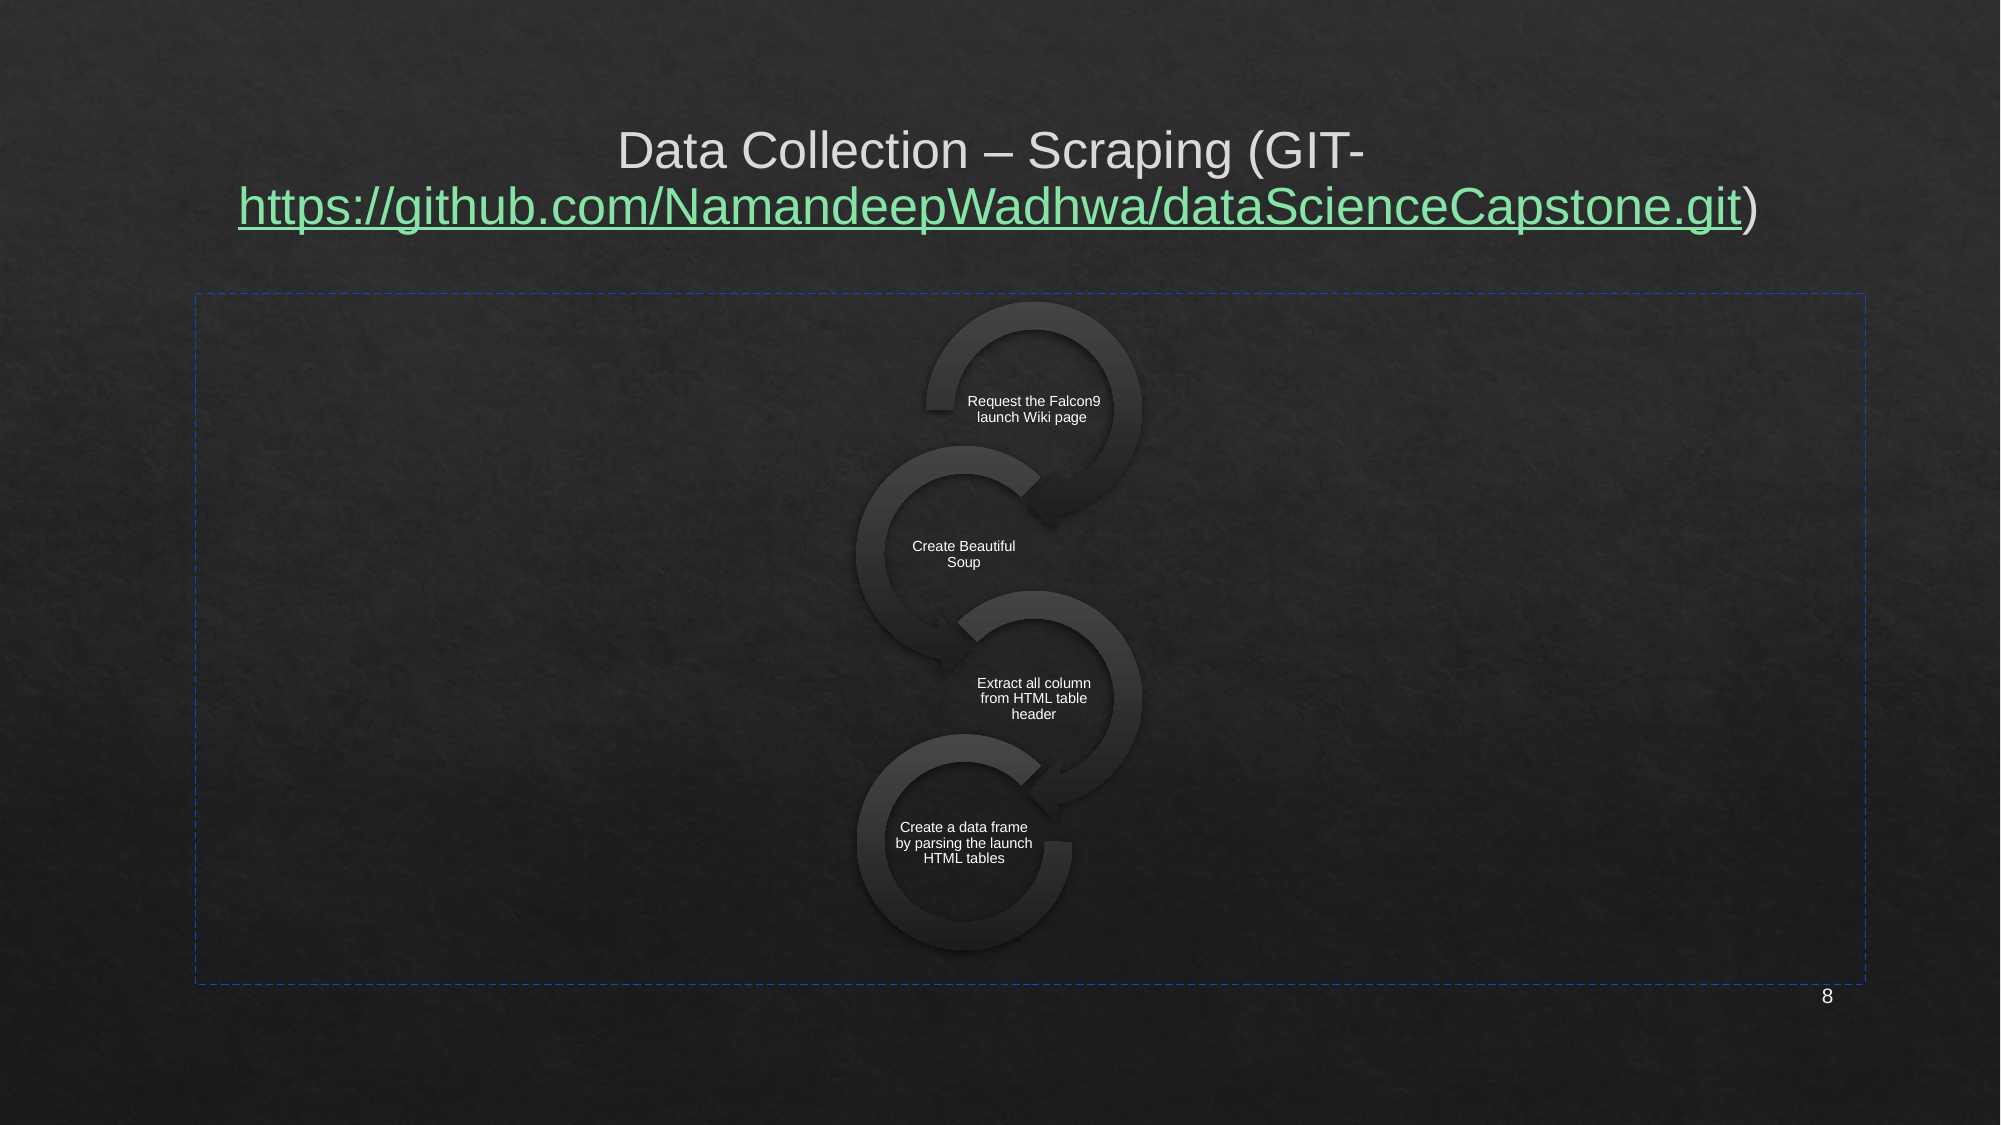

Data Collection – Scraping (GIT- https://github.com/NamandeepWadhwa/dataScienceCapstone.git)
Request the Falcon9 launch Wiki page
Create Beautiful Soup
Extract all column from HTML table header
Create a data frame by parsing the launch HTML tables

8